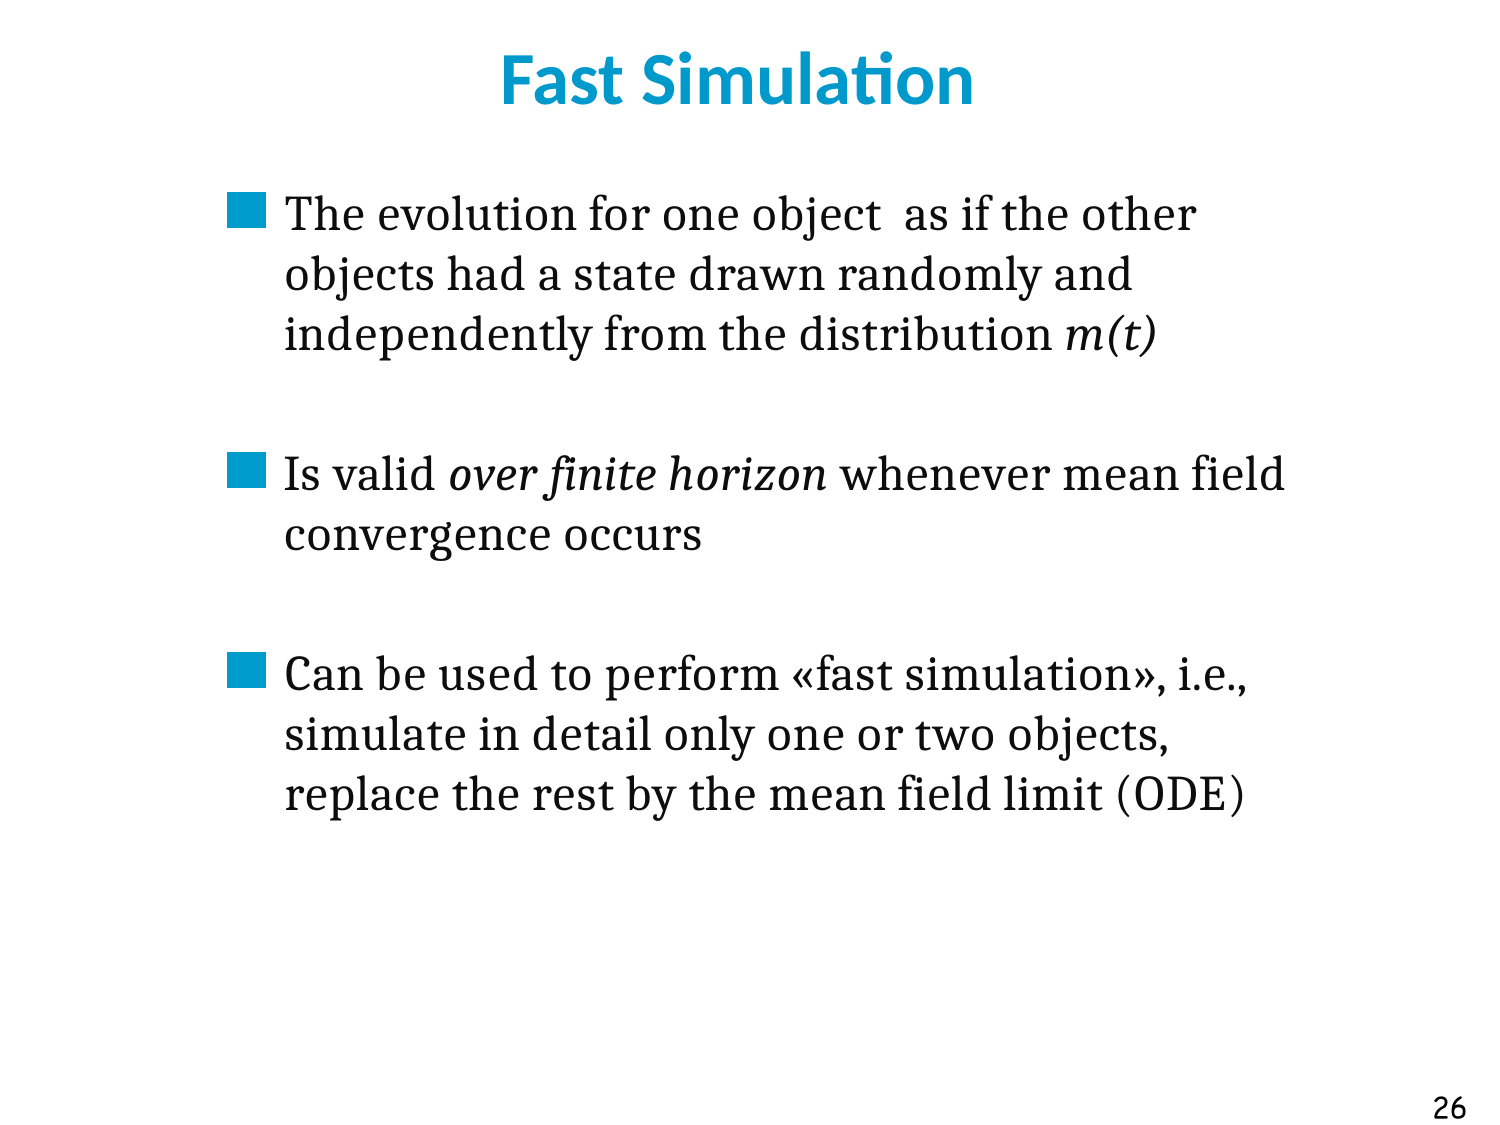

# Fast Simulation
The evolution for one object  as if the other objects had a state drawn randomly and independently from the distribution m(t)

Is valid over finite horizon whenever mean field convergence occurs

Can be used to perform «fast simulation», i.e., simulate in detail only one or two objects, replace the rest by the mean field limit (ODE)
26